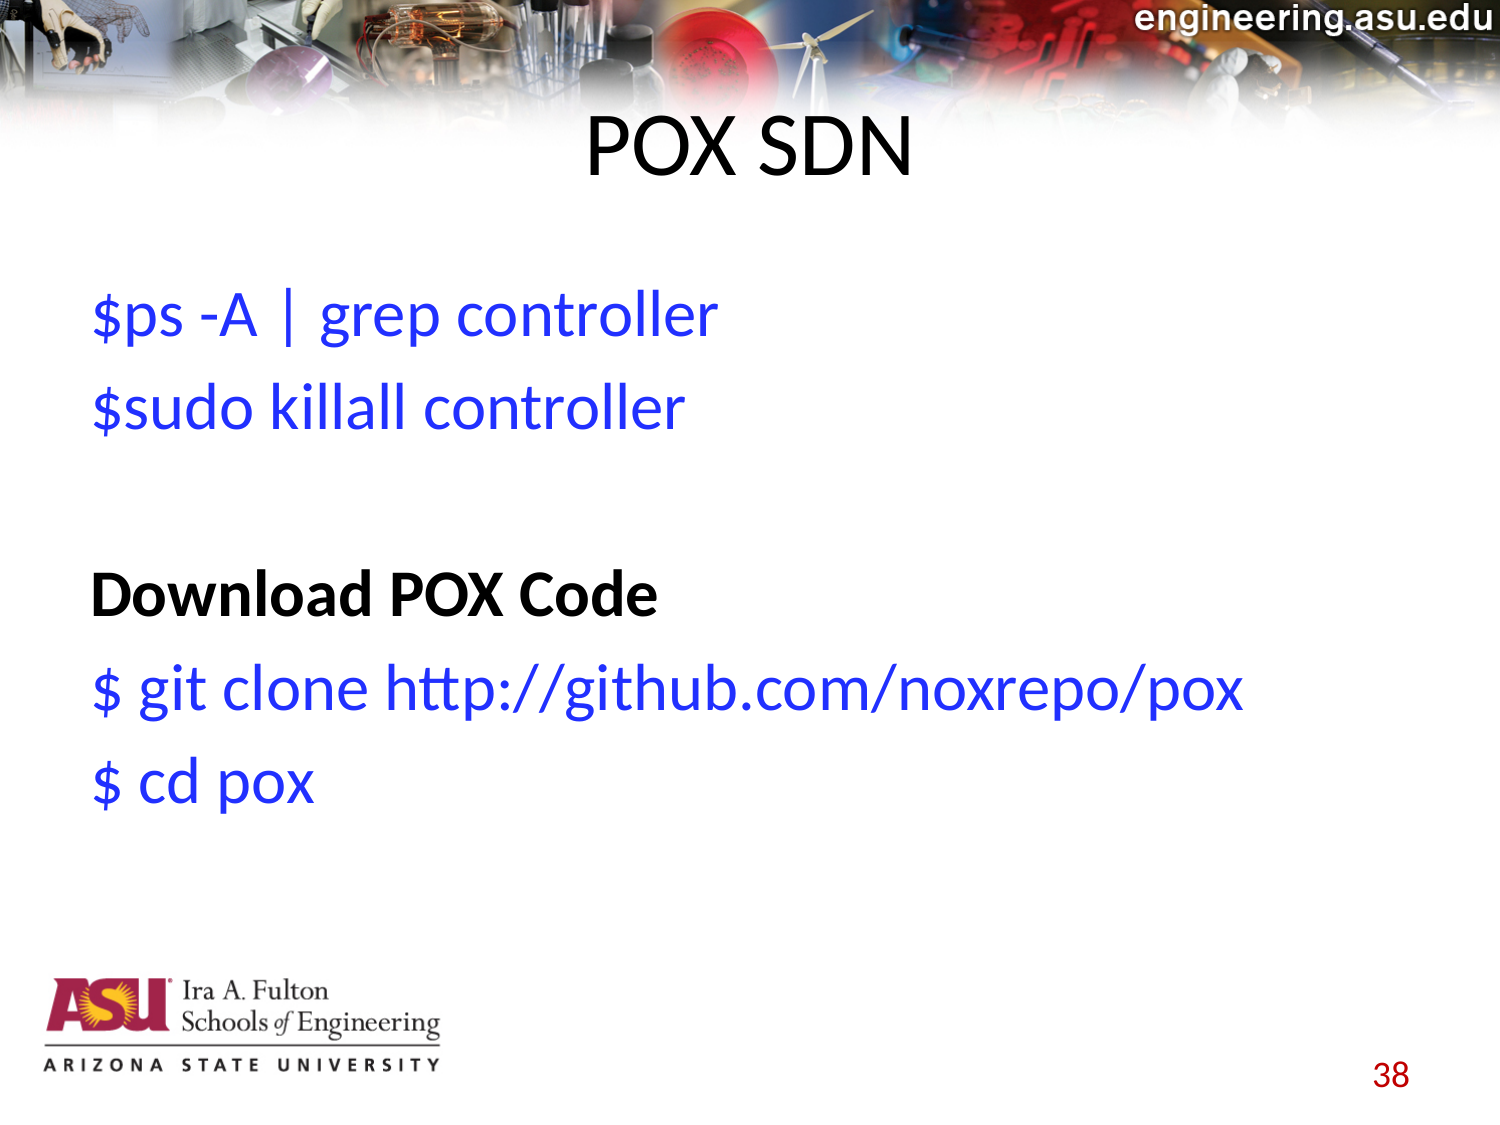

# POX SDN
$ps -A | grep controller
$sudo killall controller

Download POX Code
$ git clone http://github.com/noxrepo/pox
$ cd pox
38